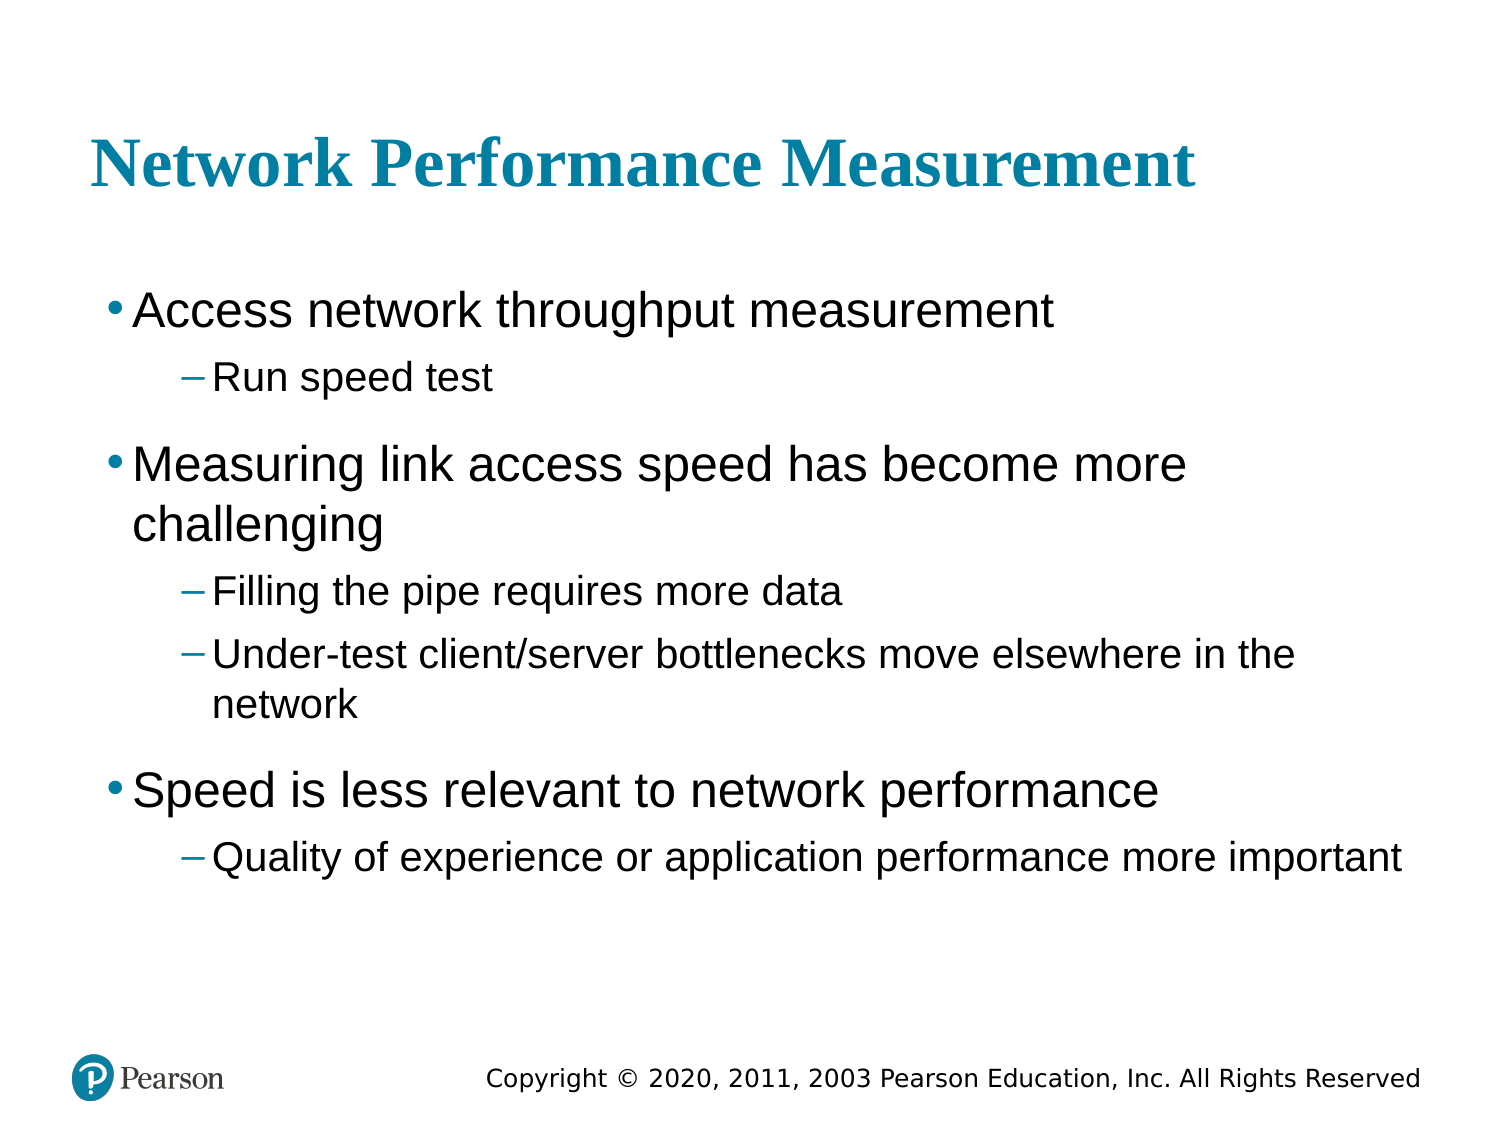

# Network Performance Measurement
Access network throughput measurement
Run speed test
Measuring link access speed has become more challenging
Filling the pipe requires more data
Under-test client/server bottlenecks move elsewhere in the network
Speed is less relevant to network performance
Quality of experience or application performance more important